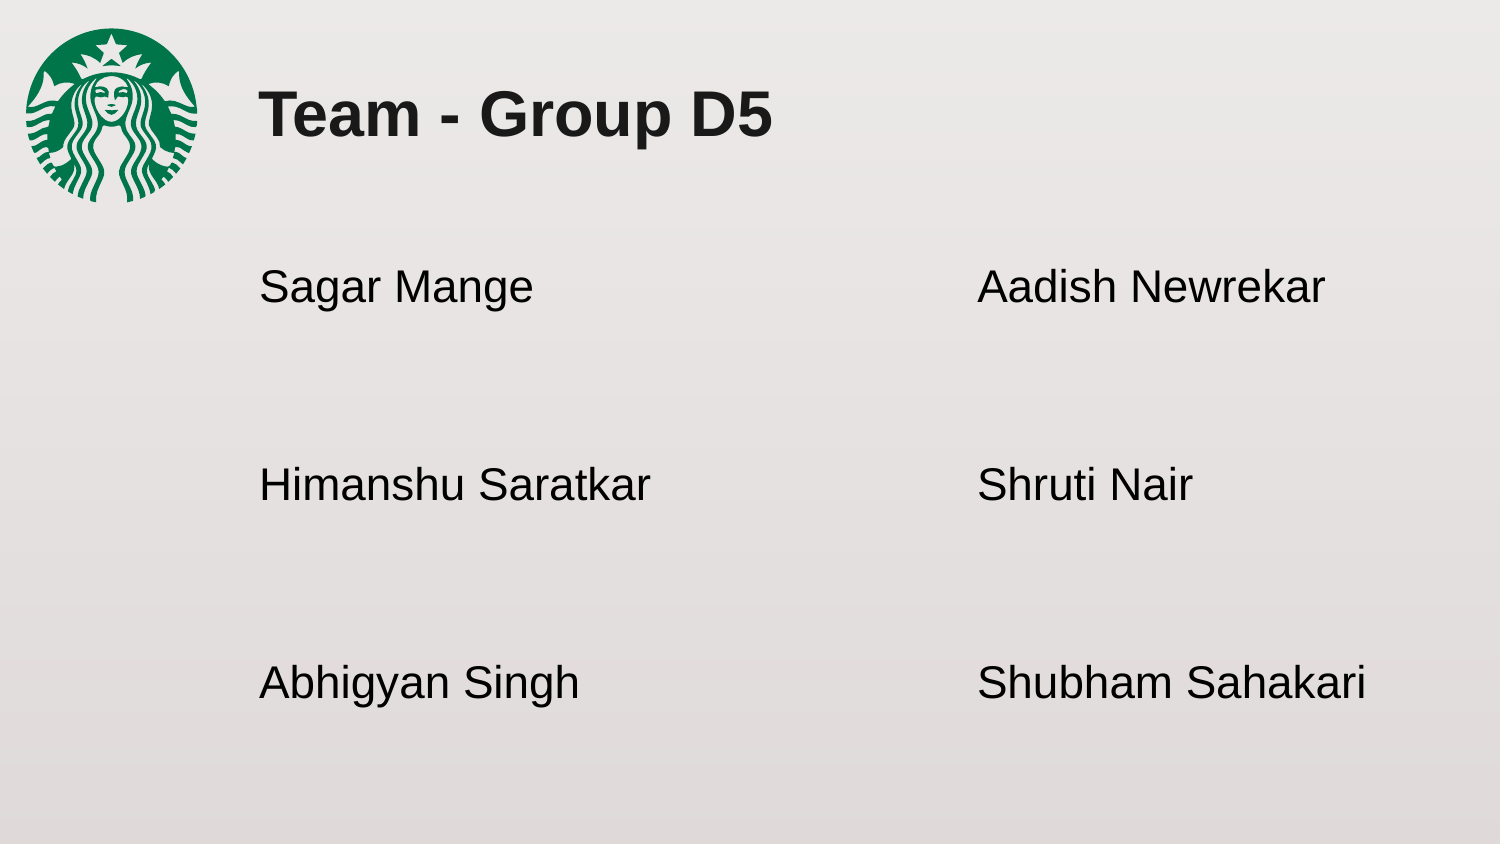

Team - Group D5

Sagar Mange

Aadish Newrekar

Himanshu Saratkar

Shruti Nair

Abhigyan Singh

Shubham Sahakari